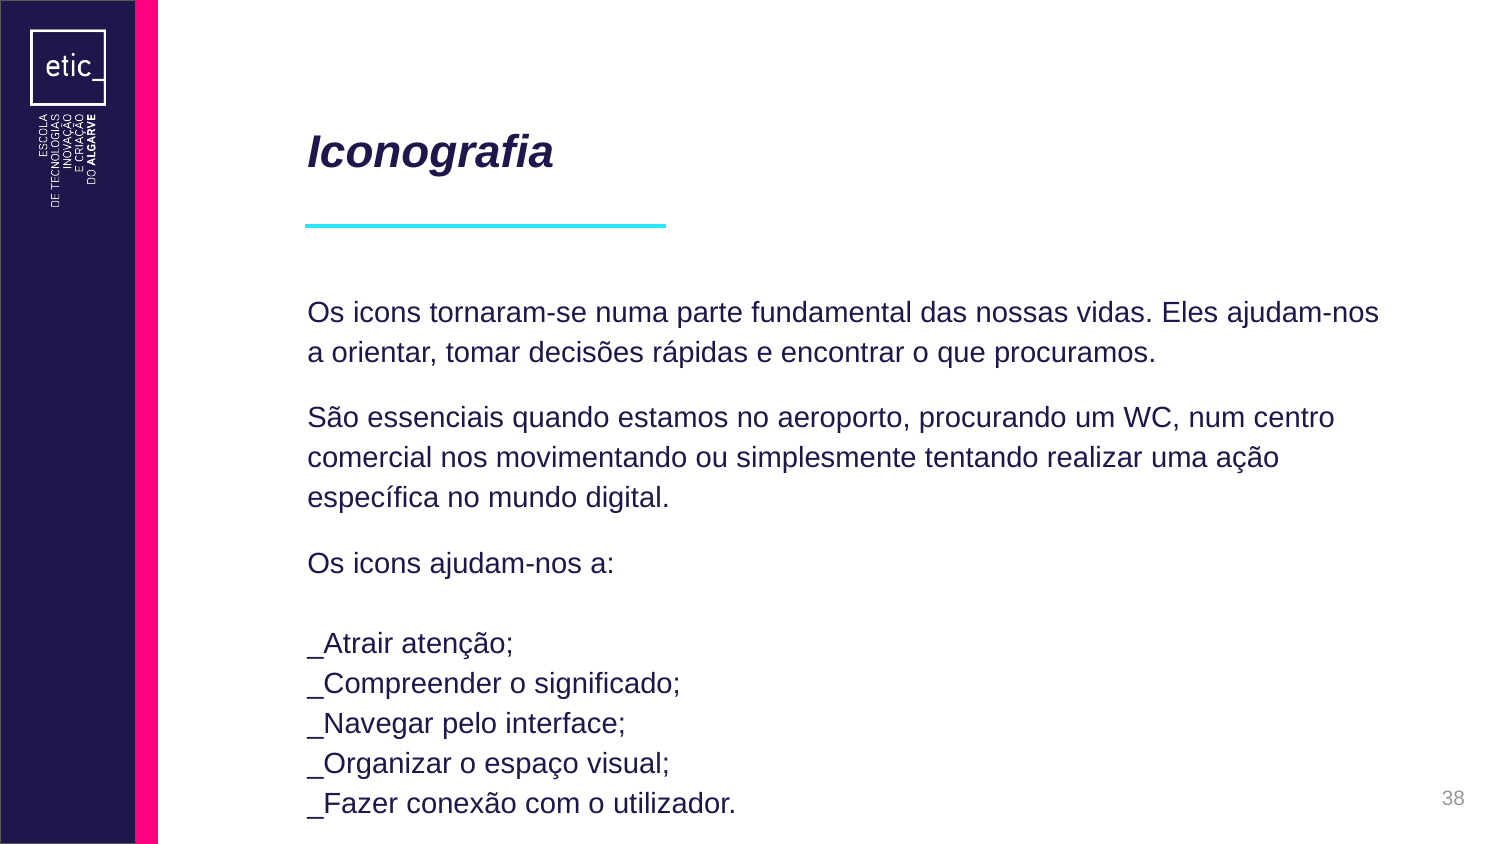

# Iconografia
Os icons tornaram-se numa parte fundamental das nossas vidas. Eles ajudam-nos a orientar, tomar decisões rápidas e encontrar o que procuramos.
São essenciais quando estamos no aeroporto, procurando um WC, num centro comercial nos movimentando ou simplesmente tentando realizar uma ação específica no mundo digital.
Os icons ajudam-nos a:
_Atrair atenção;
_Compreender o significado;
_Navegar pelo interface;
_Organizar o espaço visual;
_Fazer conexão com o utilizador.
38